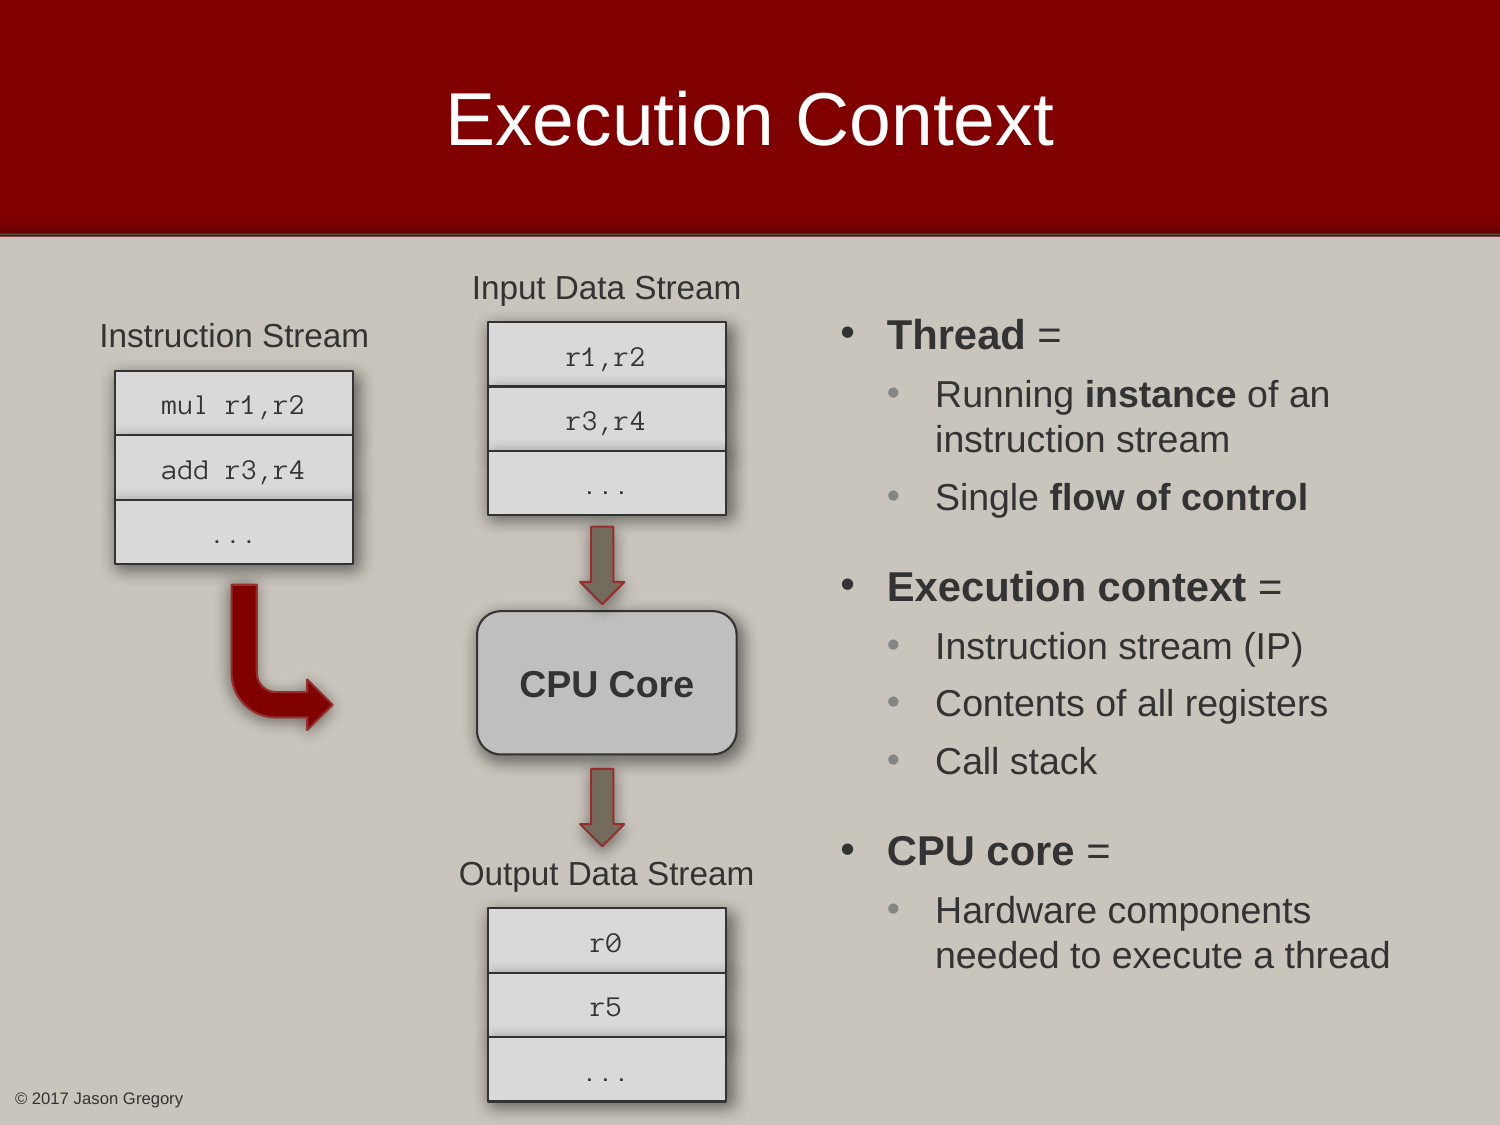

# Execution Context
Input Data Stream
Thread =
Running instance of an instruction stream
Single flow of control
Execution context =
Instruction stream (IP)
Contents of all registers
Call stack
CPU core =
Hardware components needed to execute a thread
Instruction Stream
r1,r2
mul r1,r2
r3,r4
add r3,r4
...
...

CPU Core

Output Data Stream
r0
r5
...
© 2017 Jason Gregory